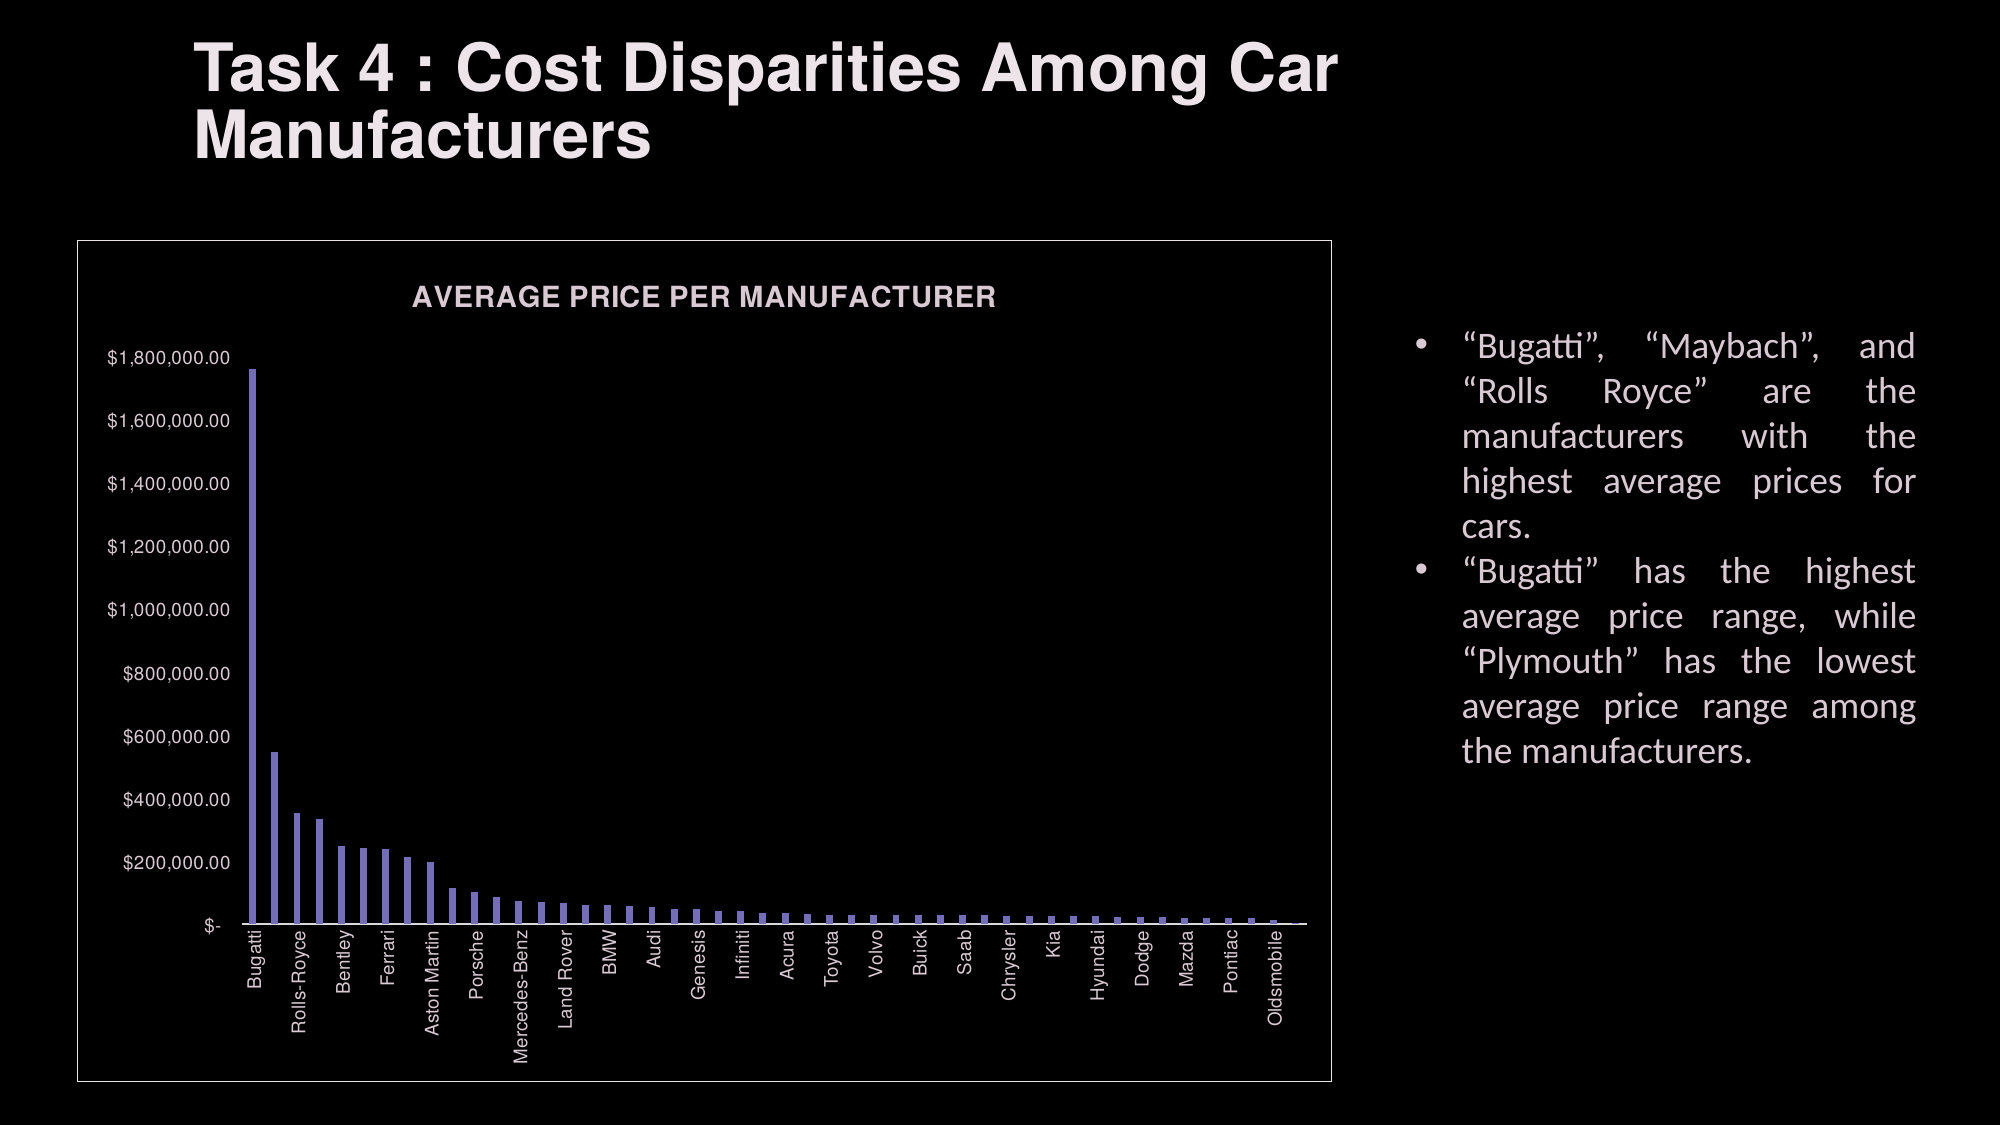

# Task 4 : Cost Disparities Among Car Manufacturers

### Chart: AVERAGE PRICE PER MANUFACTURER

| Category | Total |
|---|---|
| Bugatti | 1757223.6666666667 |
| Maybach | 546221.875 |
| Rolls-Royce | 351130.6451612903 |
| Lamborghini | 331567.3076923077 |
| Bentley | 247169.32432432432 |
| McLaren | 239805.0 |
| Ferrari | 238218.84057971014 |
| Spyker | 213323.33333333334 |
| Aston Martin | 197910.37634408602 |
| Maserati | 114207.70689655172 |
| Porsche | 101622.39705882352 |
| Tesla | 85255.55555555556 |
| Mercedes-Benz | 71476.22946175637 |
| Lotus | 69188.27586206897 |
| Land Rover | 67823.21678321678 |
| Alfa Romeo | 61600.0 |
| BMW | 61546.76347305389 |
| Cadillac | 56231.317380352644 |
| Audi | 53452.11280487805 |
| Lexus | 47549.069306930694 |
| Genesis | 46616.666666666664 |
| Lincoln | 42839.829268292684 |
| Infiniti | 42394.21212121212 |
| HUMMER | 36464.41176470588 |
| Acura | 34887.5873015873 |
| GMC | 30493.299029126214 |
| Toyota | 29030.016085790885 |
| Nissan | 28583.43189964158 |
| Volvo | 28541.160142348755 |
| Chevrolet | 28350.385574354408 |
| Buick | 28206.61224489796 |
| Volkswagen | 28102.380716934487 |
| Saab | 27413.504504504504 |
| Ford | 27399.26674233825 |
| Chrysler | 26722.96256684492 |
| Honda | 26674.340757238308 |
| Kia | 25310.17316017316 |
| Subaru | 24827.50390625 |
| Hyundai | 24597.036303630364 |
| FIAT | 22670.24193548387 |
| Dodge | 22390.059105431308 |
| Mitsubishi | 21240.535211267605 |
| Mazda | 20039.382978723403 |
| Scion | 19932.5 |
| Pontiac | 19321.548387096773 |
| Suzuki | 17907.207977207978 |
| Oldsmobile | 11542.54 |
| Plymouth | 3122.9024390243903 |
“Bugatti”, “Maybach”, and “Rolls Royce” are the manufacturers with the highest average prices for cars.
“Bugatti” has the highest average price range, while “Plymouth” has the lowest average price range among the manufacturers.